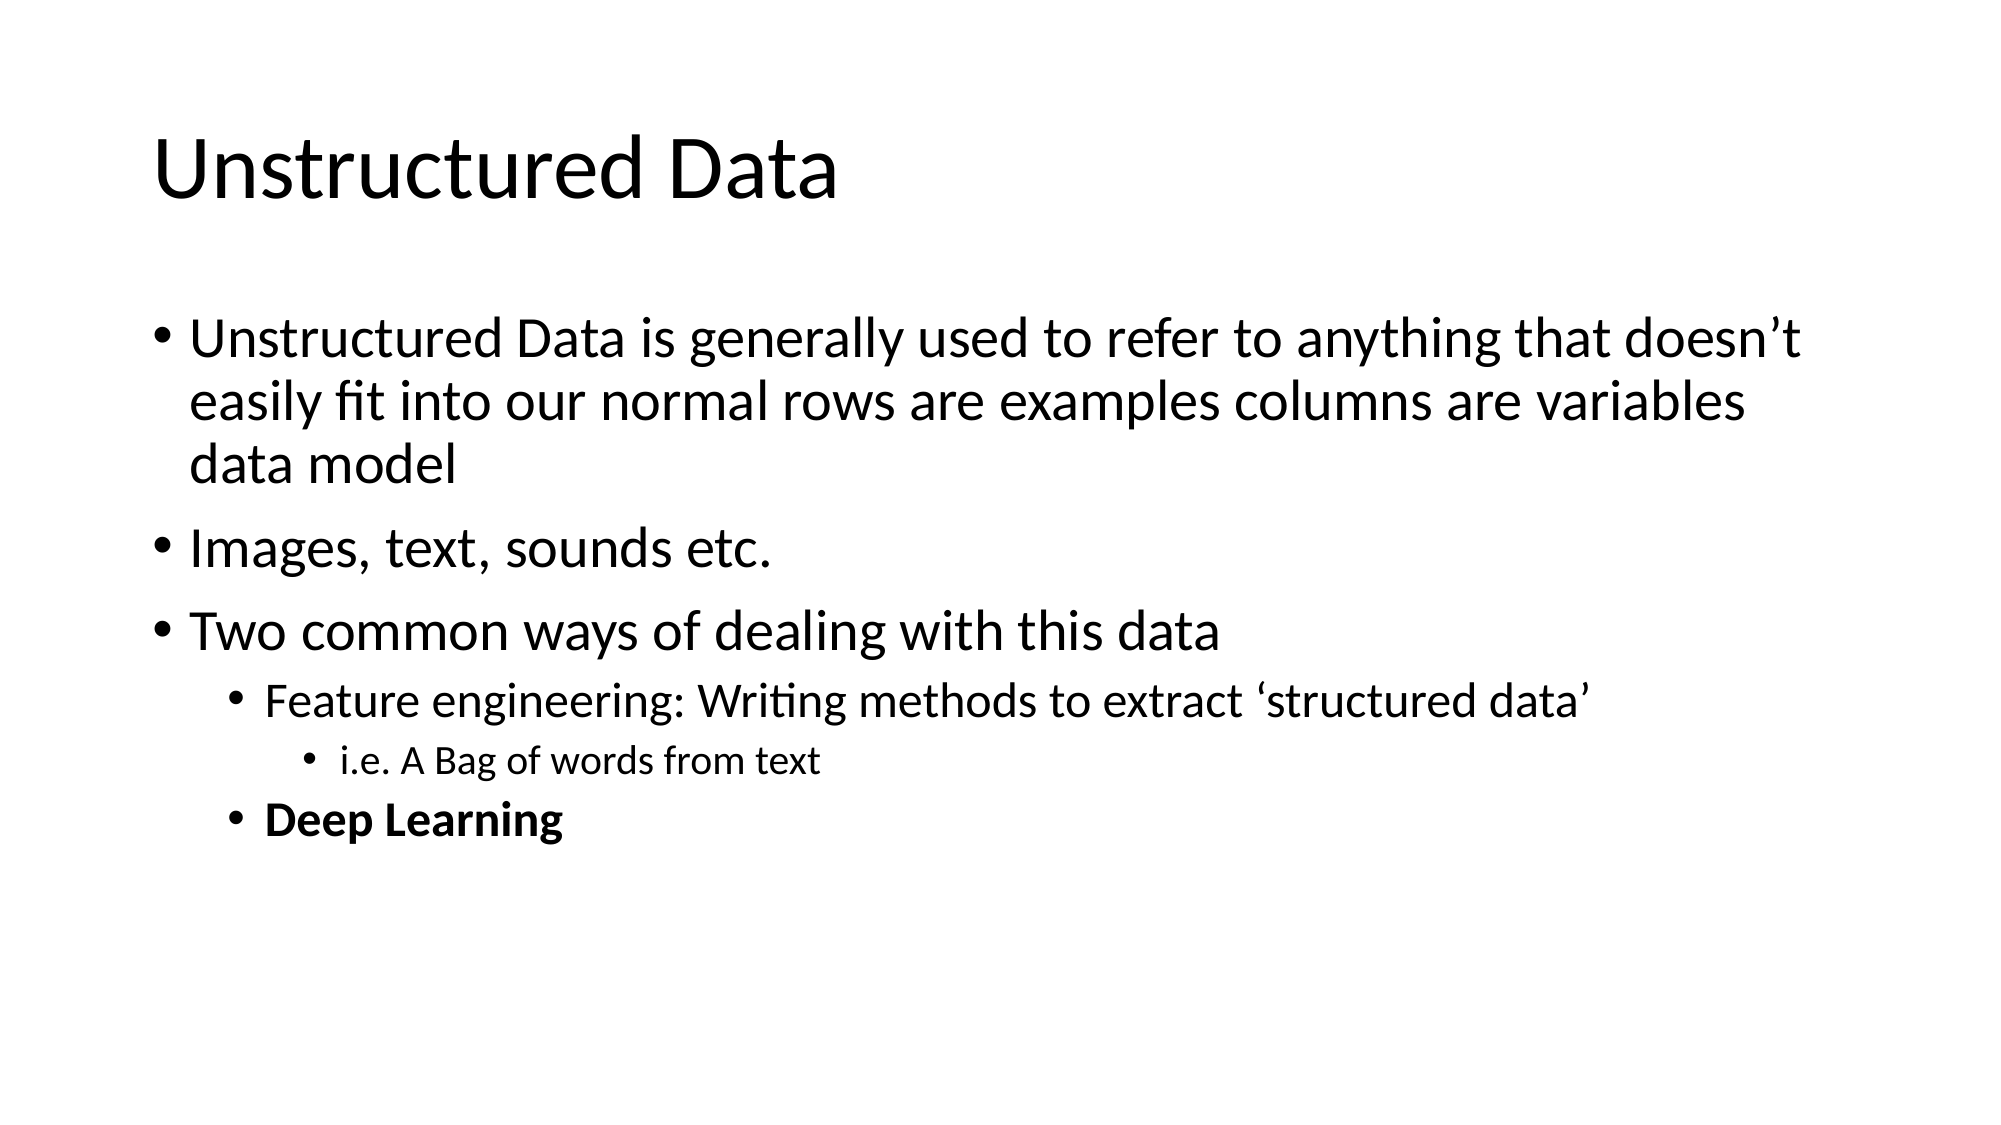

# Unstructured Data
Unstructured Data is generally used to refer to anything that doesn’t easily fit into our normal rows are examples columns are variables data model
Images, text, sounds etc.
Two common ways of dealing with this data
Feature engineering: Writing methods to extract ‘structured data’
i.e. A Bag of words from text
Deep Learning